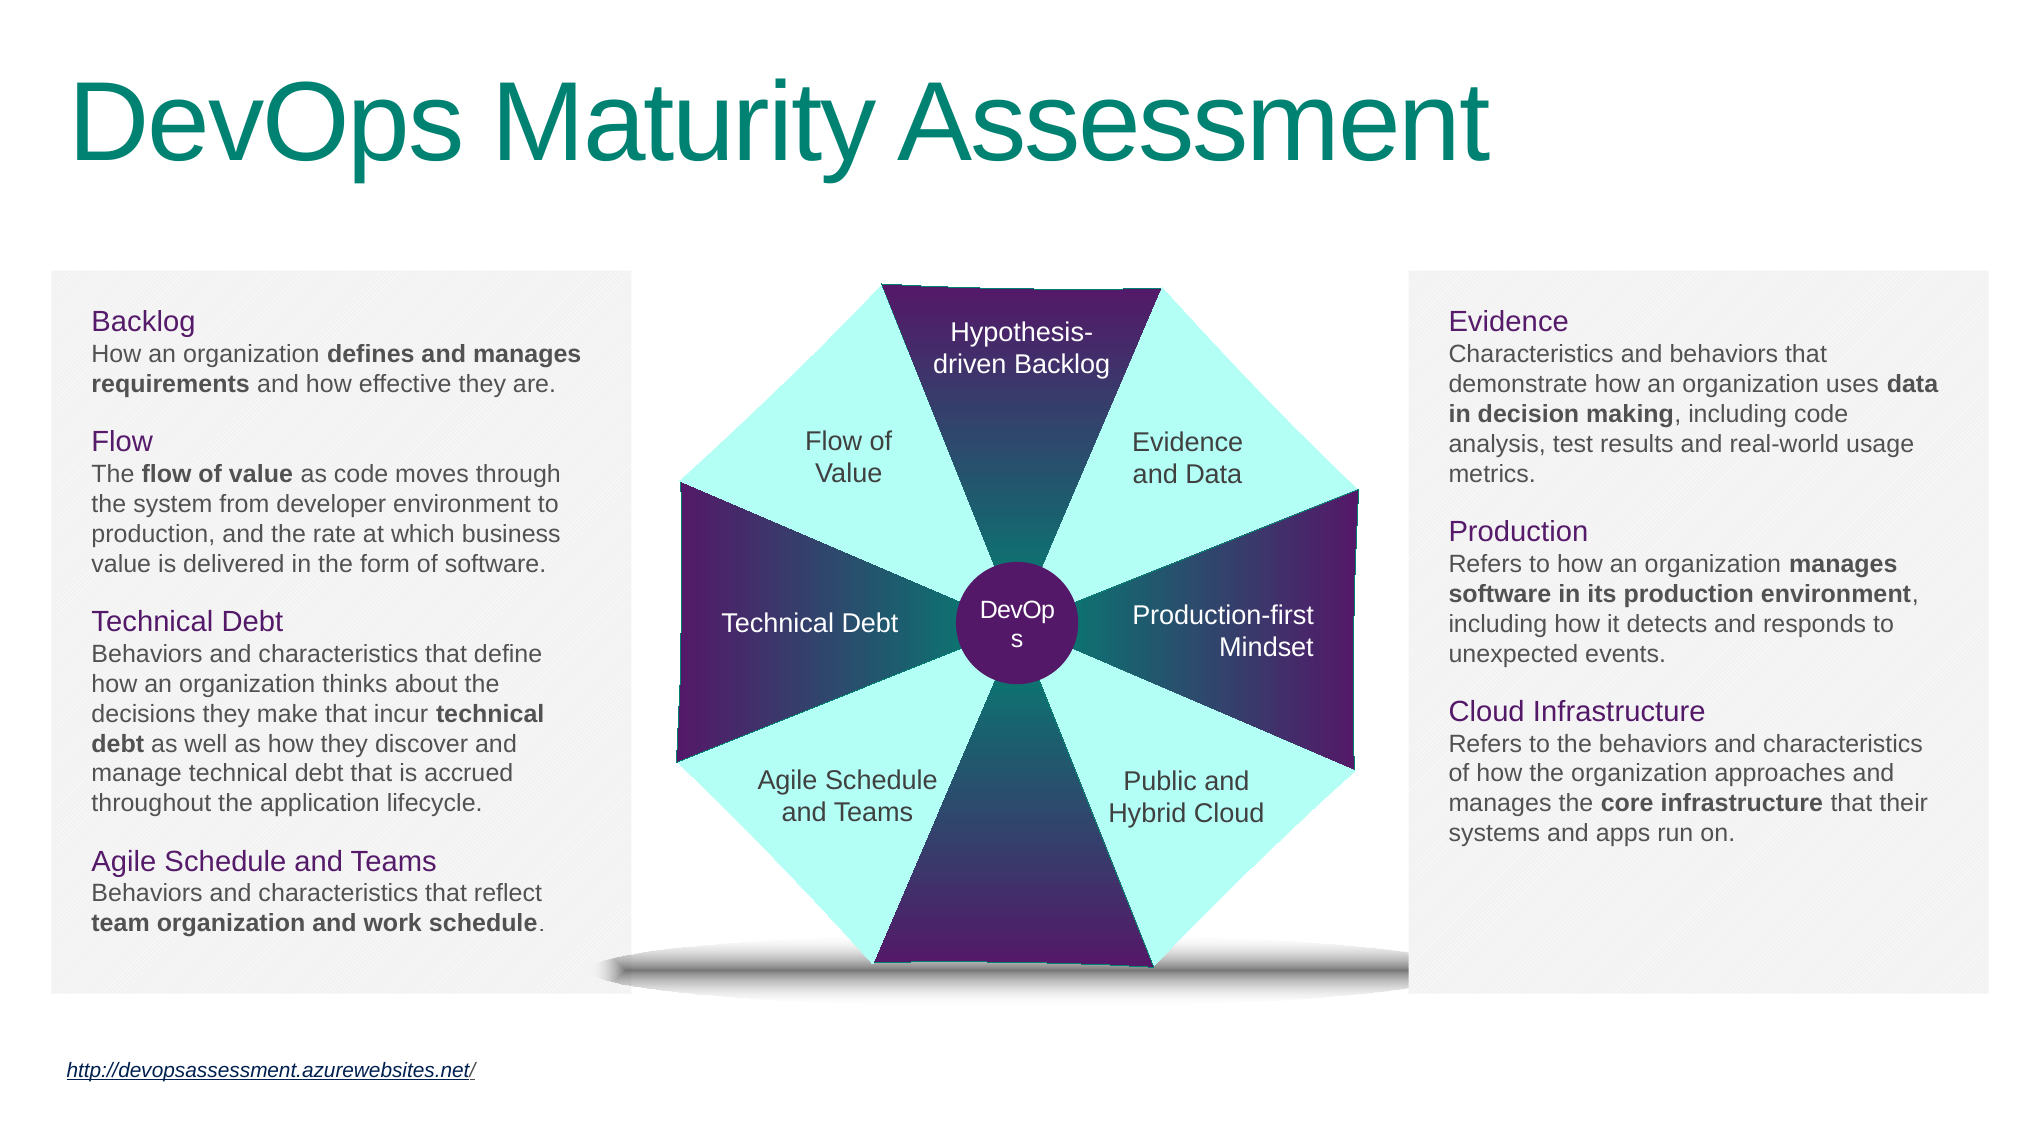

# DevOps Maturity Assessment
Backlog
How an organization defines and manages requirements and how effective they are.

Flow
The flow of value as code moves through the system from developer environment to production, and the rate at which business value is delivered in the form of software.

Technical Debt
Behaviors and characteristics that define how an organization thinks about the decisions they make that incur technical debt as well as how they discover and manage technical debt that is accrued throughout the application lifecycle.

Agile Schedule and Teams
Behaviors and characteristics that reflect team organization and work schedule.
Evidence
Characteristics and behaviors that demonstrate how an organization uses data in decision making, including code analysis, test results and real-world usage metrics.

Production
Refers to how an organization manages software in its production environment, including how it detects and responds to unexpected events.

Cloud Infrastructure
Refers to the behaviors and characteristics of how the organization approaches and manages the core infrastructure that their systems and apps run on.
Hypothesis-
driven Backlog
Flow of
Value
Evidence
and Data
Technical Debt
Production-first
Mindset
DevOps
Agile Schedule
and Teams

Public and
Hybrid Cloud

http://devopsassessment.azurewebsites.net/